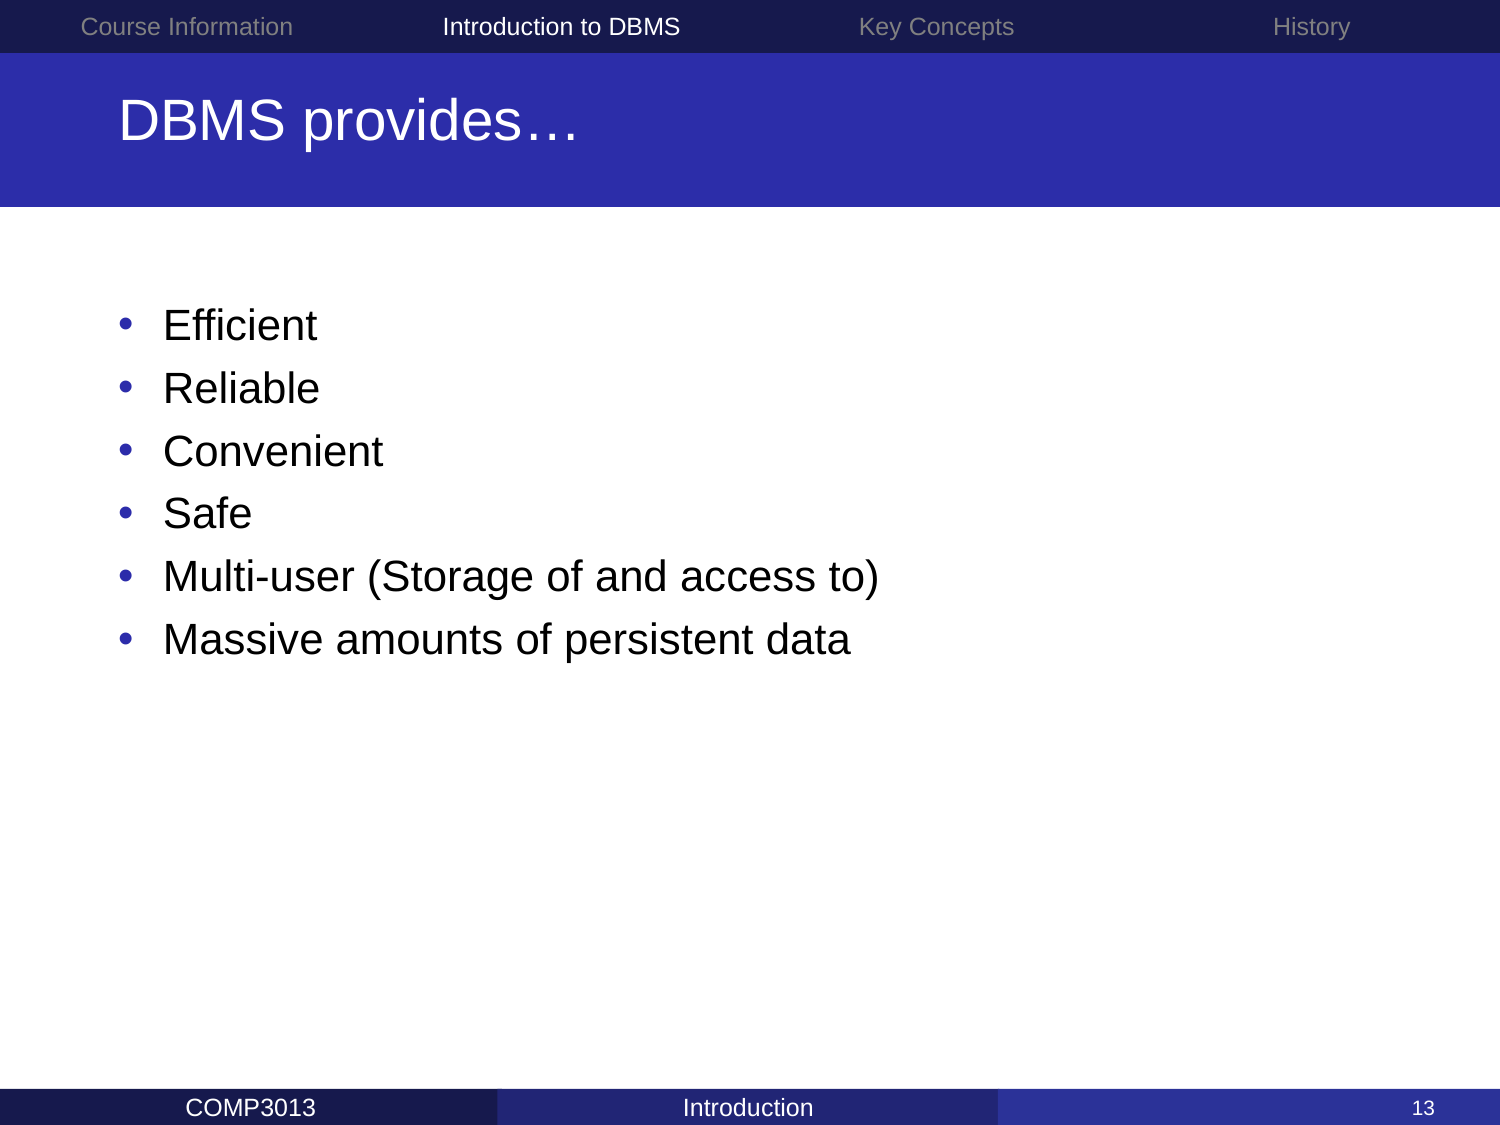

Course Information
Introduction to DBMS
Key Concepts
History
# DBMS provides…
Efficient
Reliable
Convenient
Safe
Multi-user (Storage of and access to)
Massive amounts of persistent data